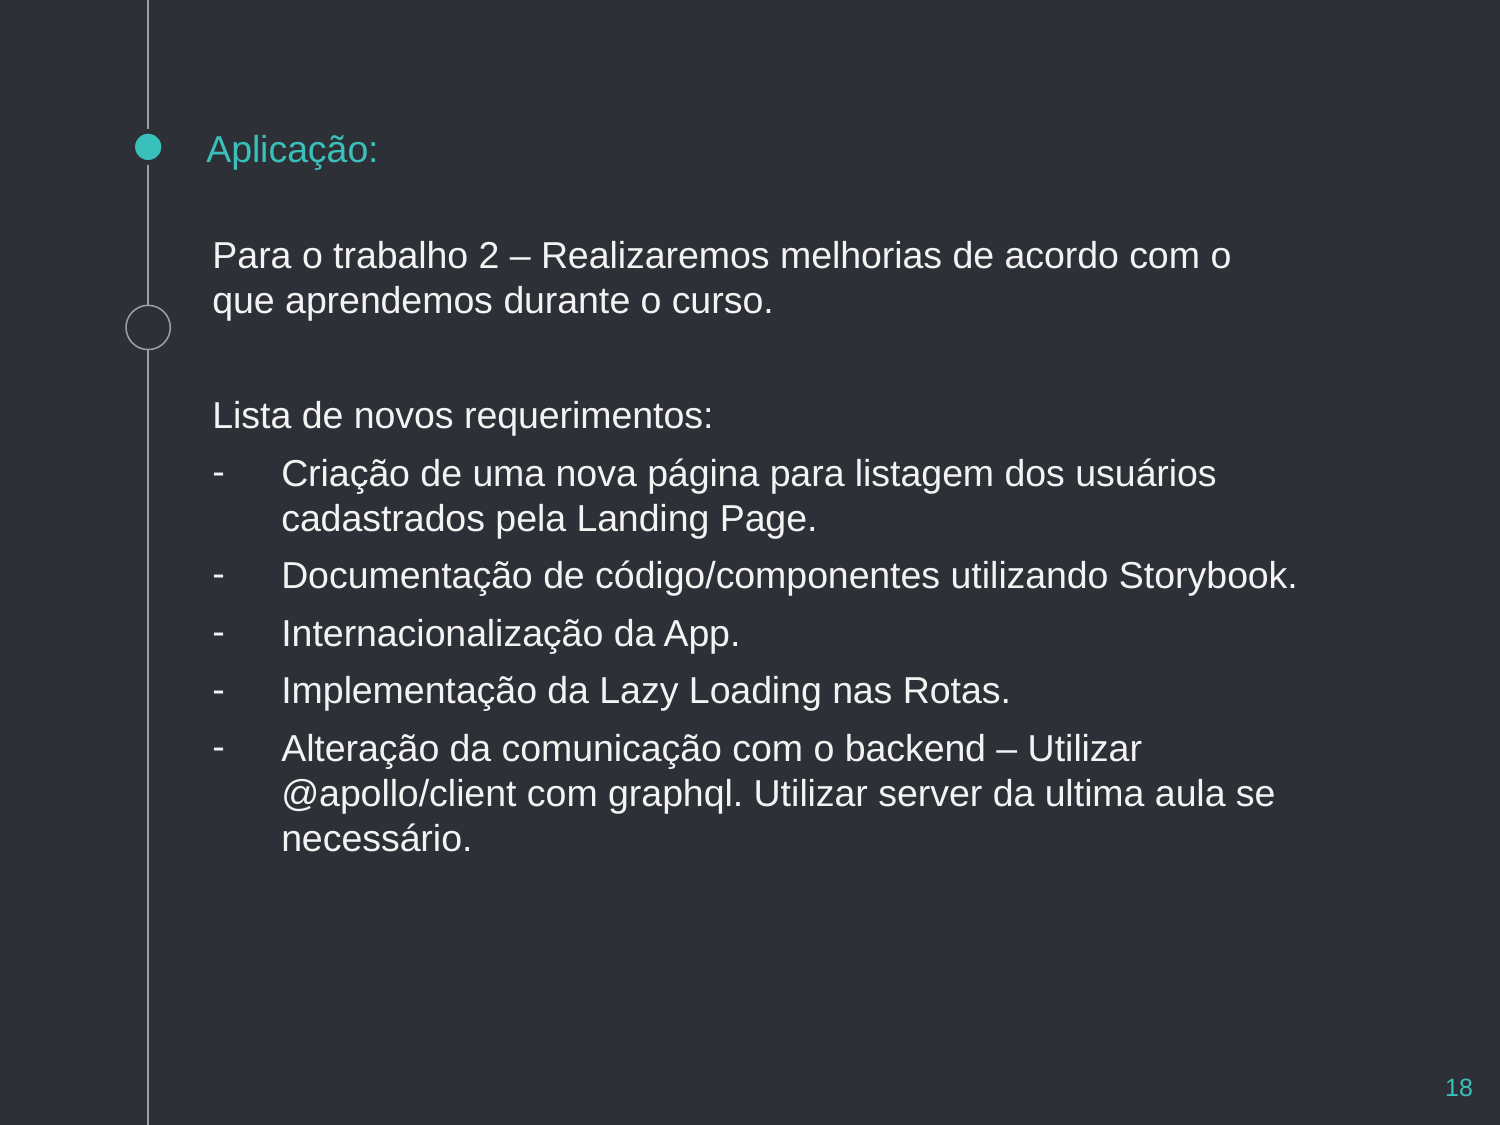

# Aplicação:
Para o trabalho 2 – Realizaremos melhorias de acordo com o que aprendemos durante o curso.

Lista de novos requerimentos:
Criação de uma nova página para listagem dos usuários cadastrados pela Landing Page.
Documentação de código/componentes utilizando Storybook.
Internacionalização da App.
Implementação da Lazy Loading nas Rotas.
Alteração da comunicação com o backend – Utilizar @apollo/client com graphql. Utilizar server da ultima aula se necessário.
18